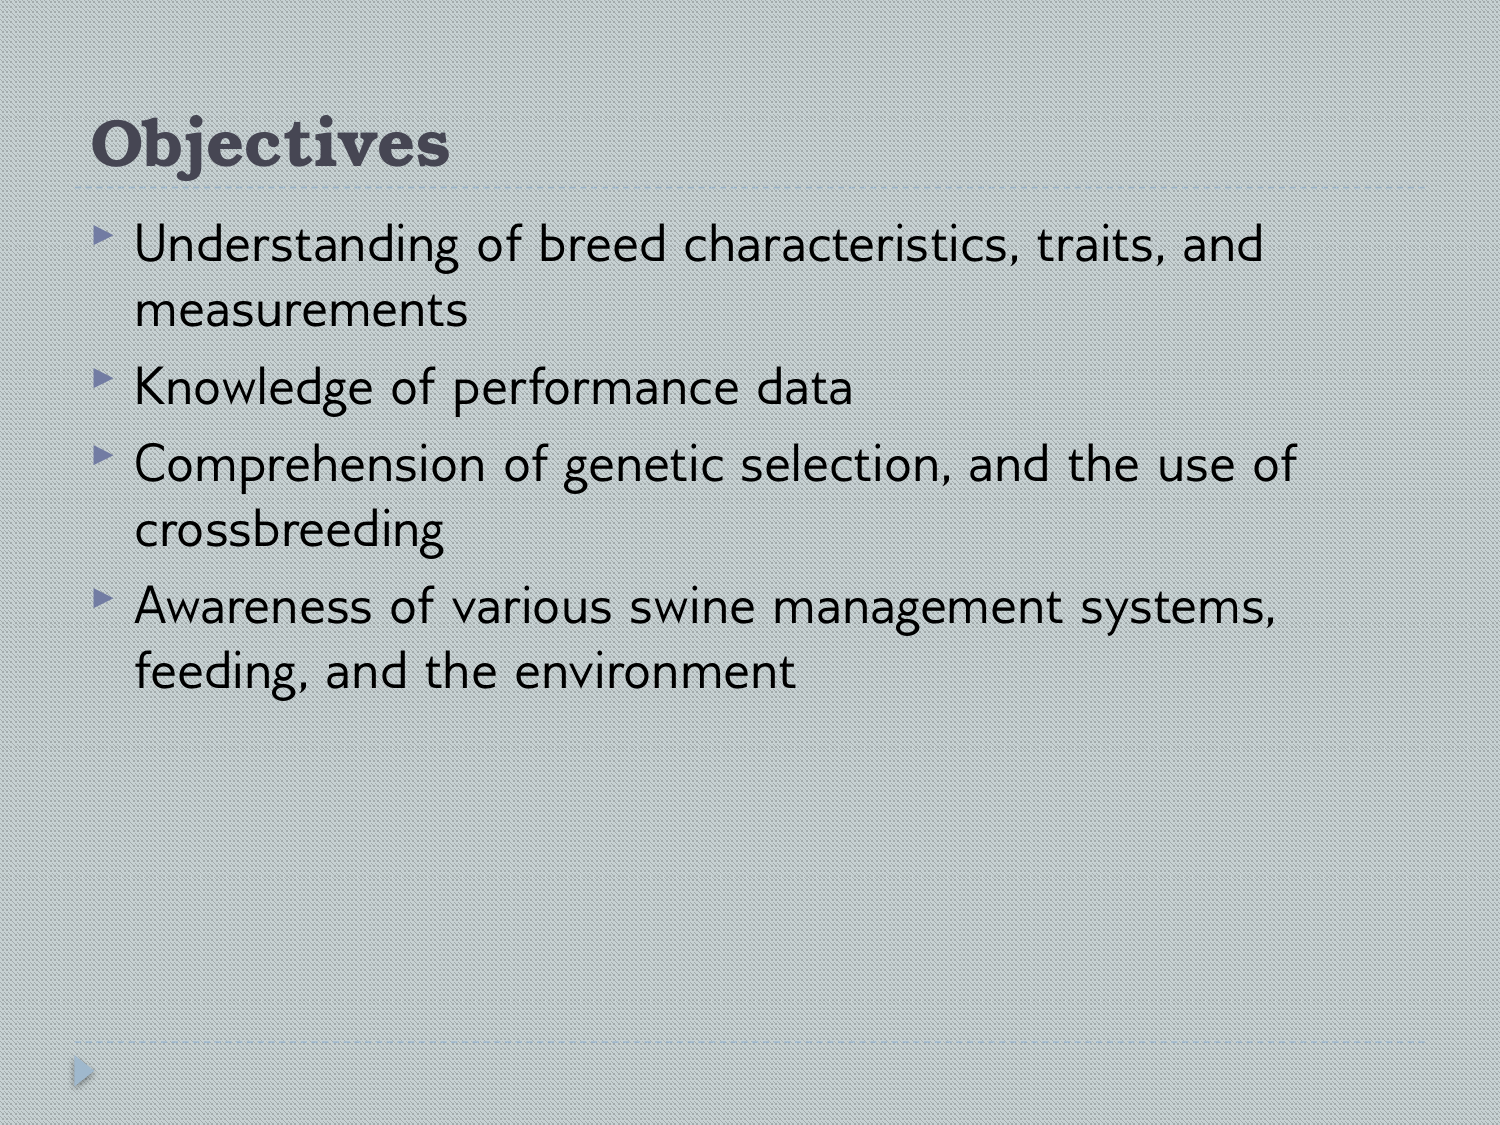

# Objectives
Understanding of breed characteristics, traits, and measurements
Knowledge of performance data
Comprehension of genetic selection, and the use of crossbreeding
Awareness of various swine management systems, feeding, and the environment